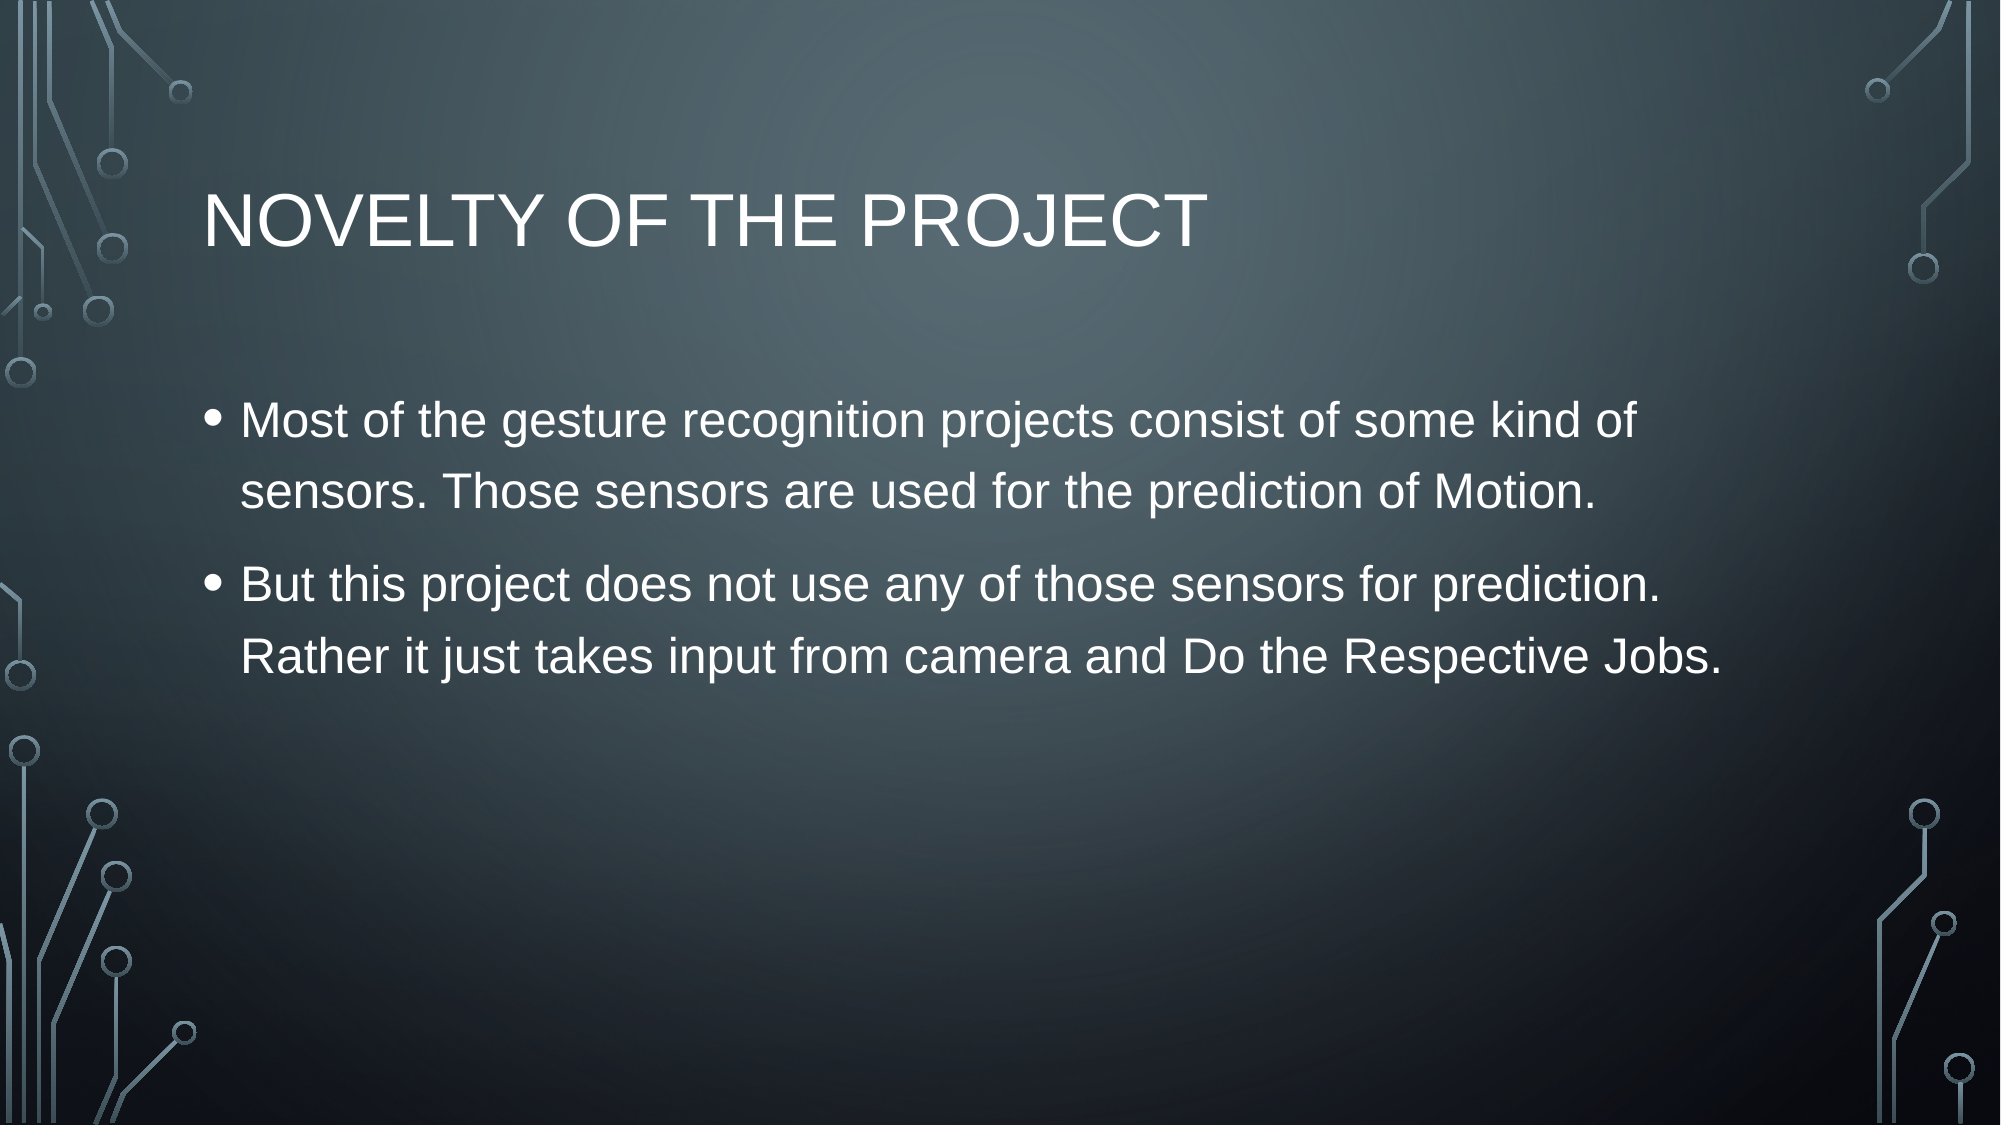

# Novelty of the project
Most of the gesture recognition projects consist of some kind of sensors. Those sensors are used for the prediction of Motion.
But this project does not use any of those sensors for prediction. Rather it just takes input from camera and Do the Respective Jobs.